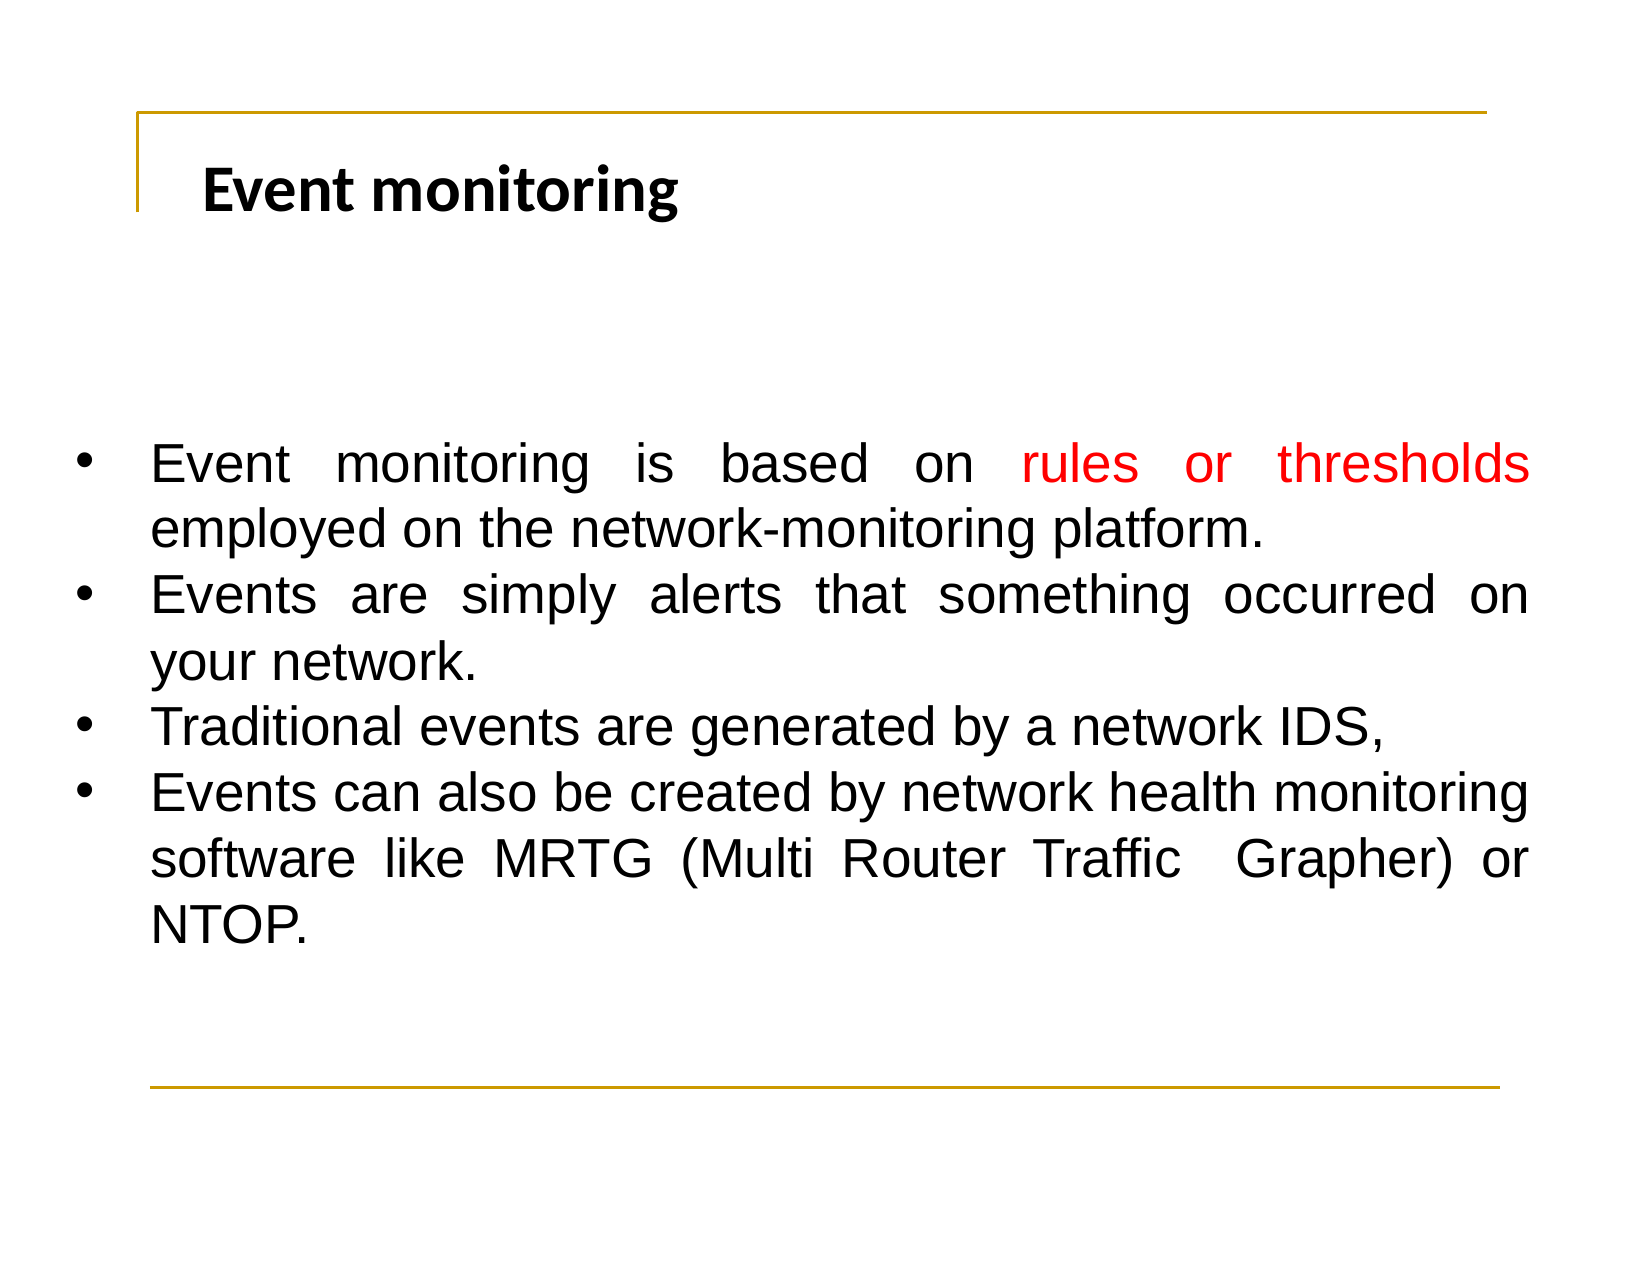

Event monitoring

Event monitoring is based on rules or thresholds employed on the network-monitoring platform.
Events are simply alerts that something occurred on your network.
Traditional events are generated by a network IDS,
Events can also be created by network health monitoring software like MRTG (Multi Router Traffic  Grapher) or NTOP.